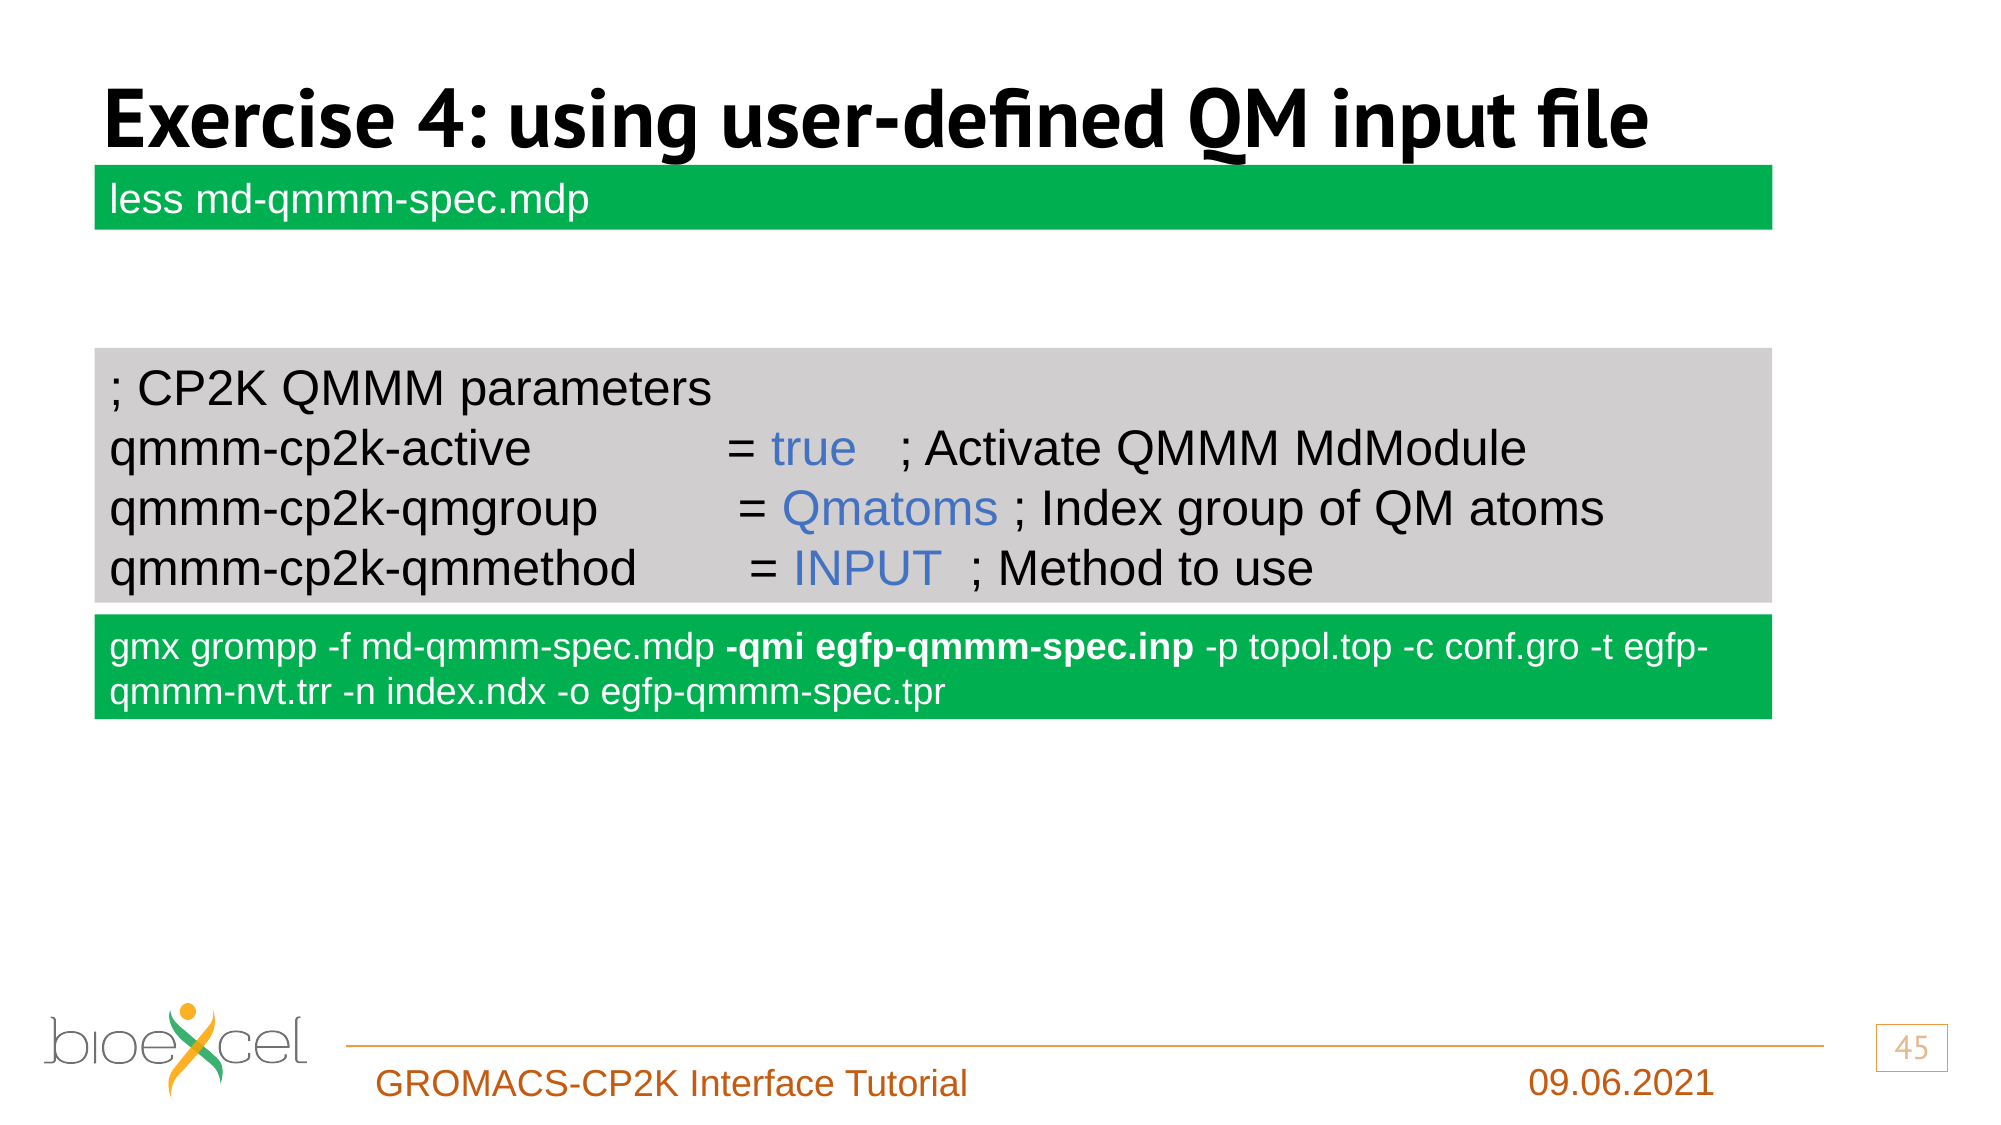

# Exercise 4: using user-defined QM input file
less md-qmmm-spec.mdp
; CP2K QMMM parameters
qmmm-cp2k-active              = true   ; Activate QMMM MdModule
qmmm-cp2k-qmgroup          = Qmatoms ; Index group of QM atoms
qmmm-cp2k-qmmethod        = INPUT  ; Method to use
gmx grompp -f md-qmmm-spec.mdp -qmi egfp-qmmm-spec.inp -p topol.top -c conf.gro -t egfp-qmmm-nvt.trr -n index.ndx -o egfp-qmmm-spec.tpr
45